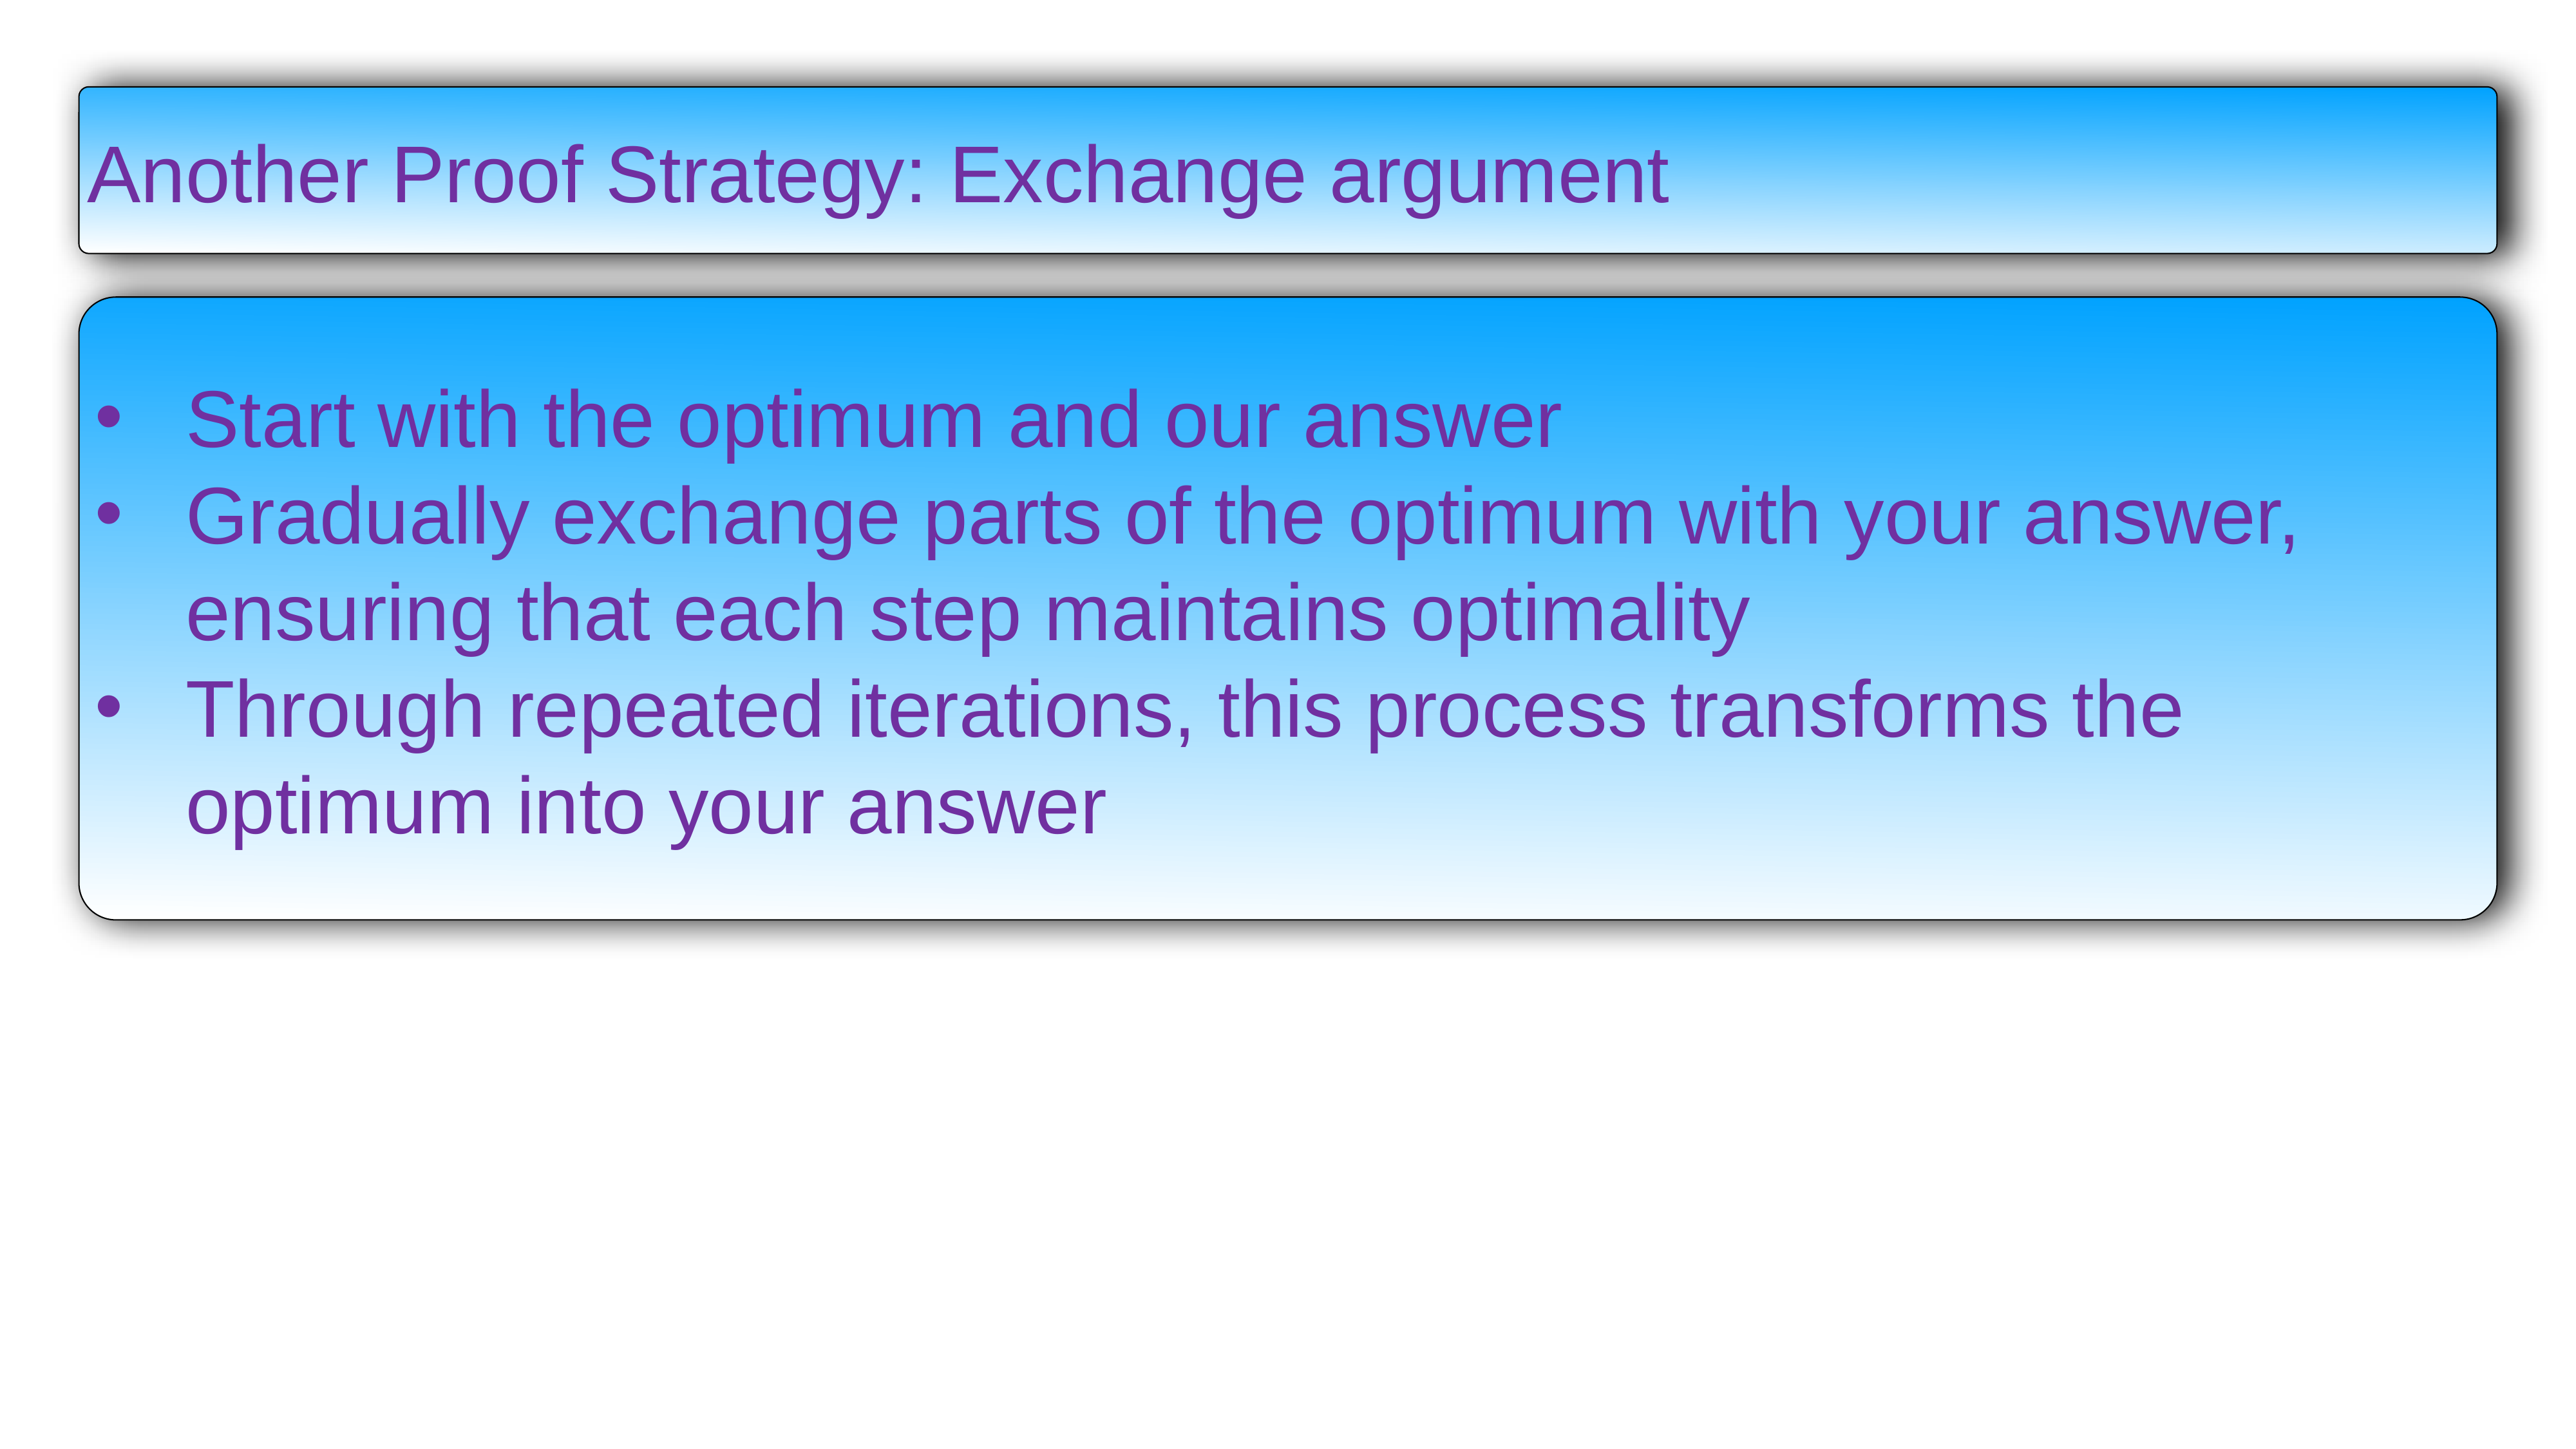

Another Proof Strategy: Exchange argument
Start with the optimum and our answer
Gradually exchange parts of the optimum with your answer, ensuring that each step maintains optimality
Through repeated iterations, this process transforms the optimum into your answer